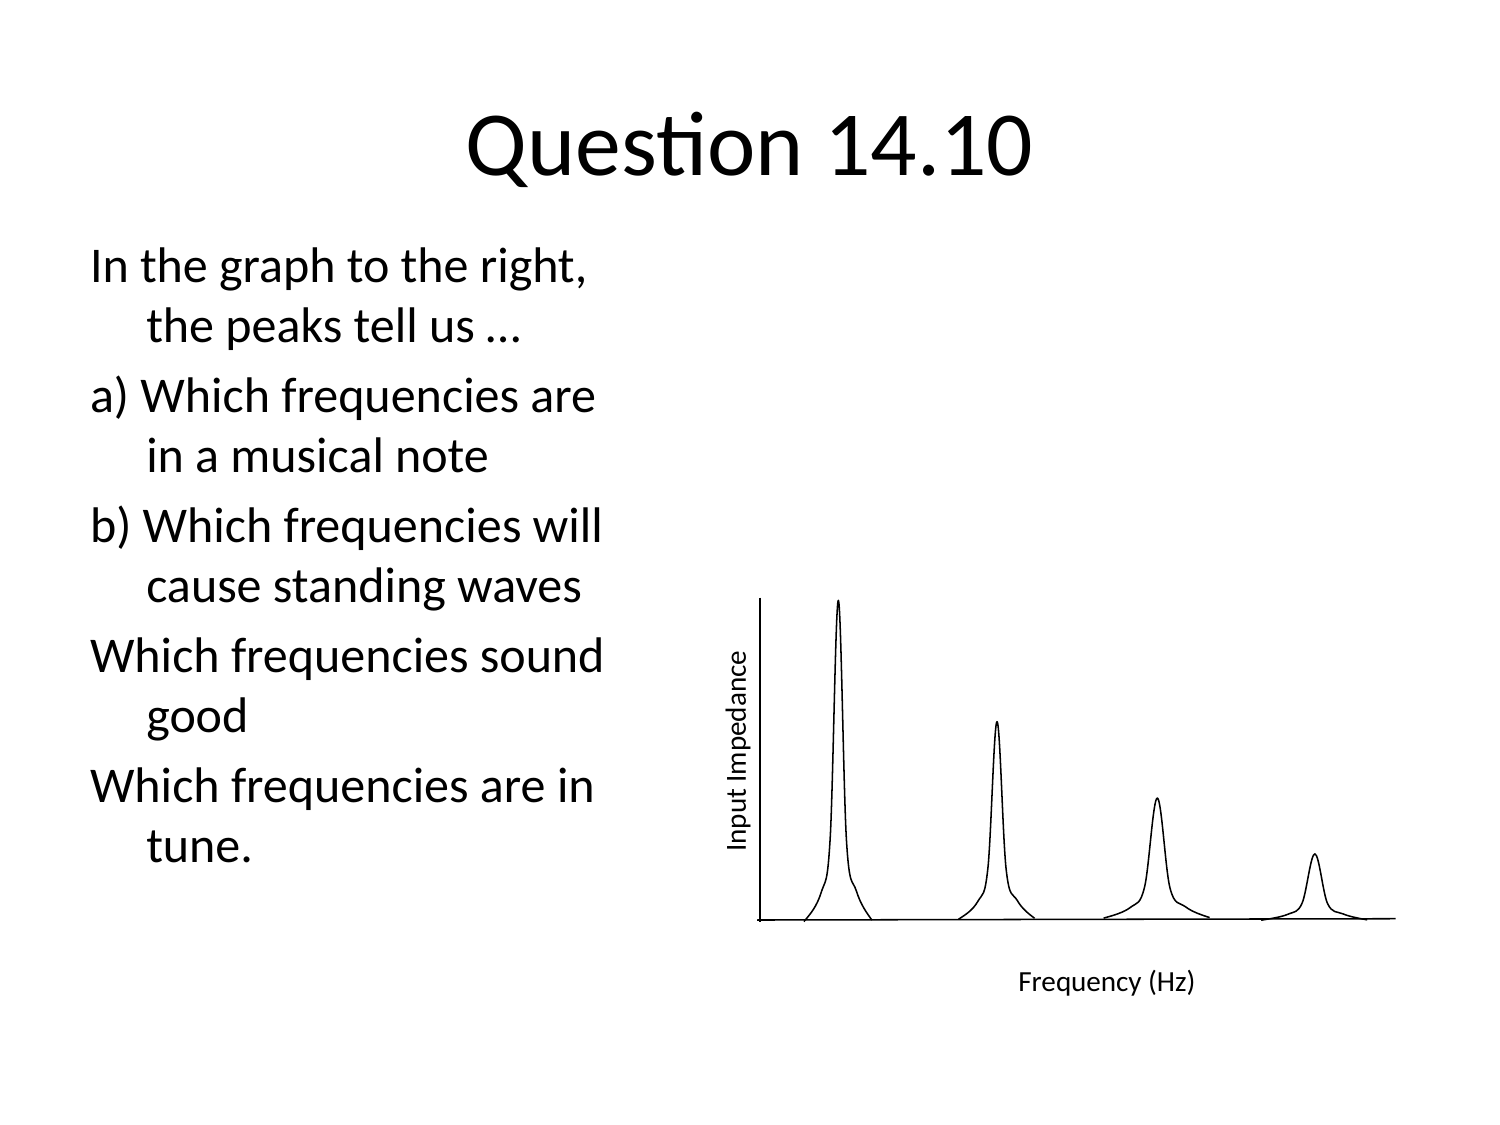

# Question 14.10
In the graph to the right, the peaks tell us …
a) Which frequencies are in a musical note
b) Which frequencies will cause standing waves
Which frequencies sound good
Which frequencies are in tune.

Input Impedance

Frequency (Hz)